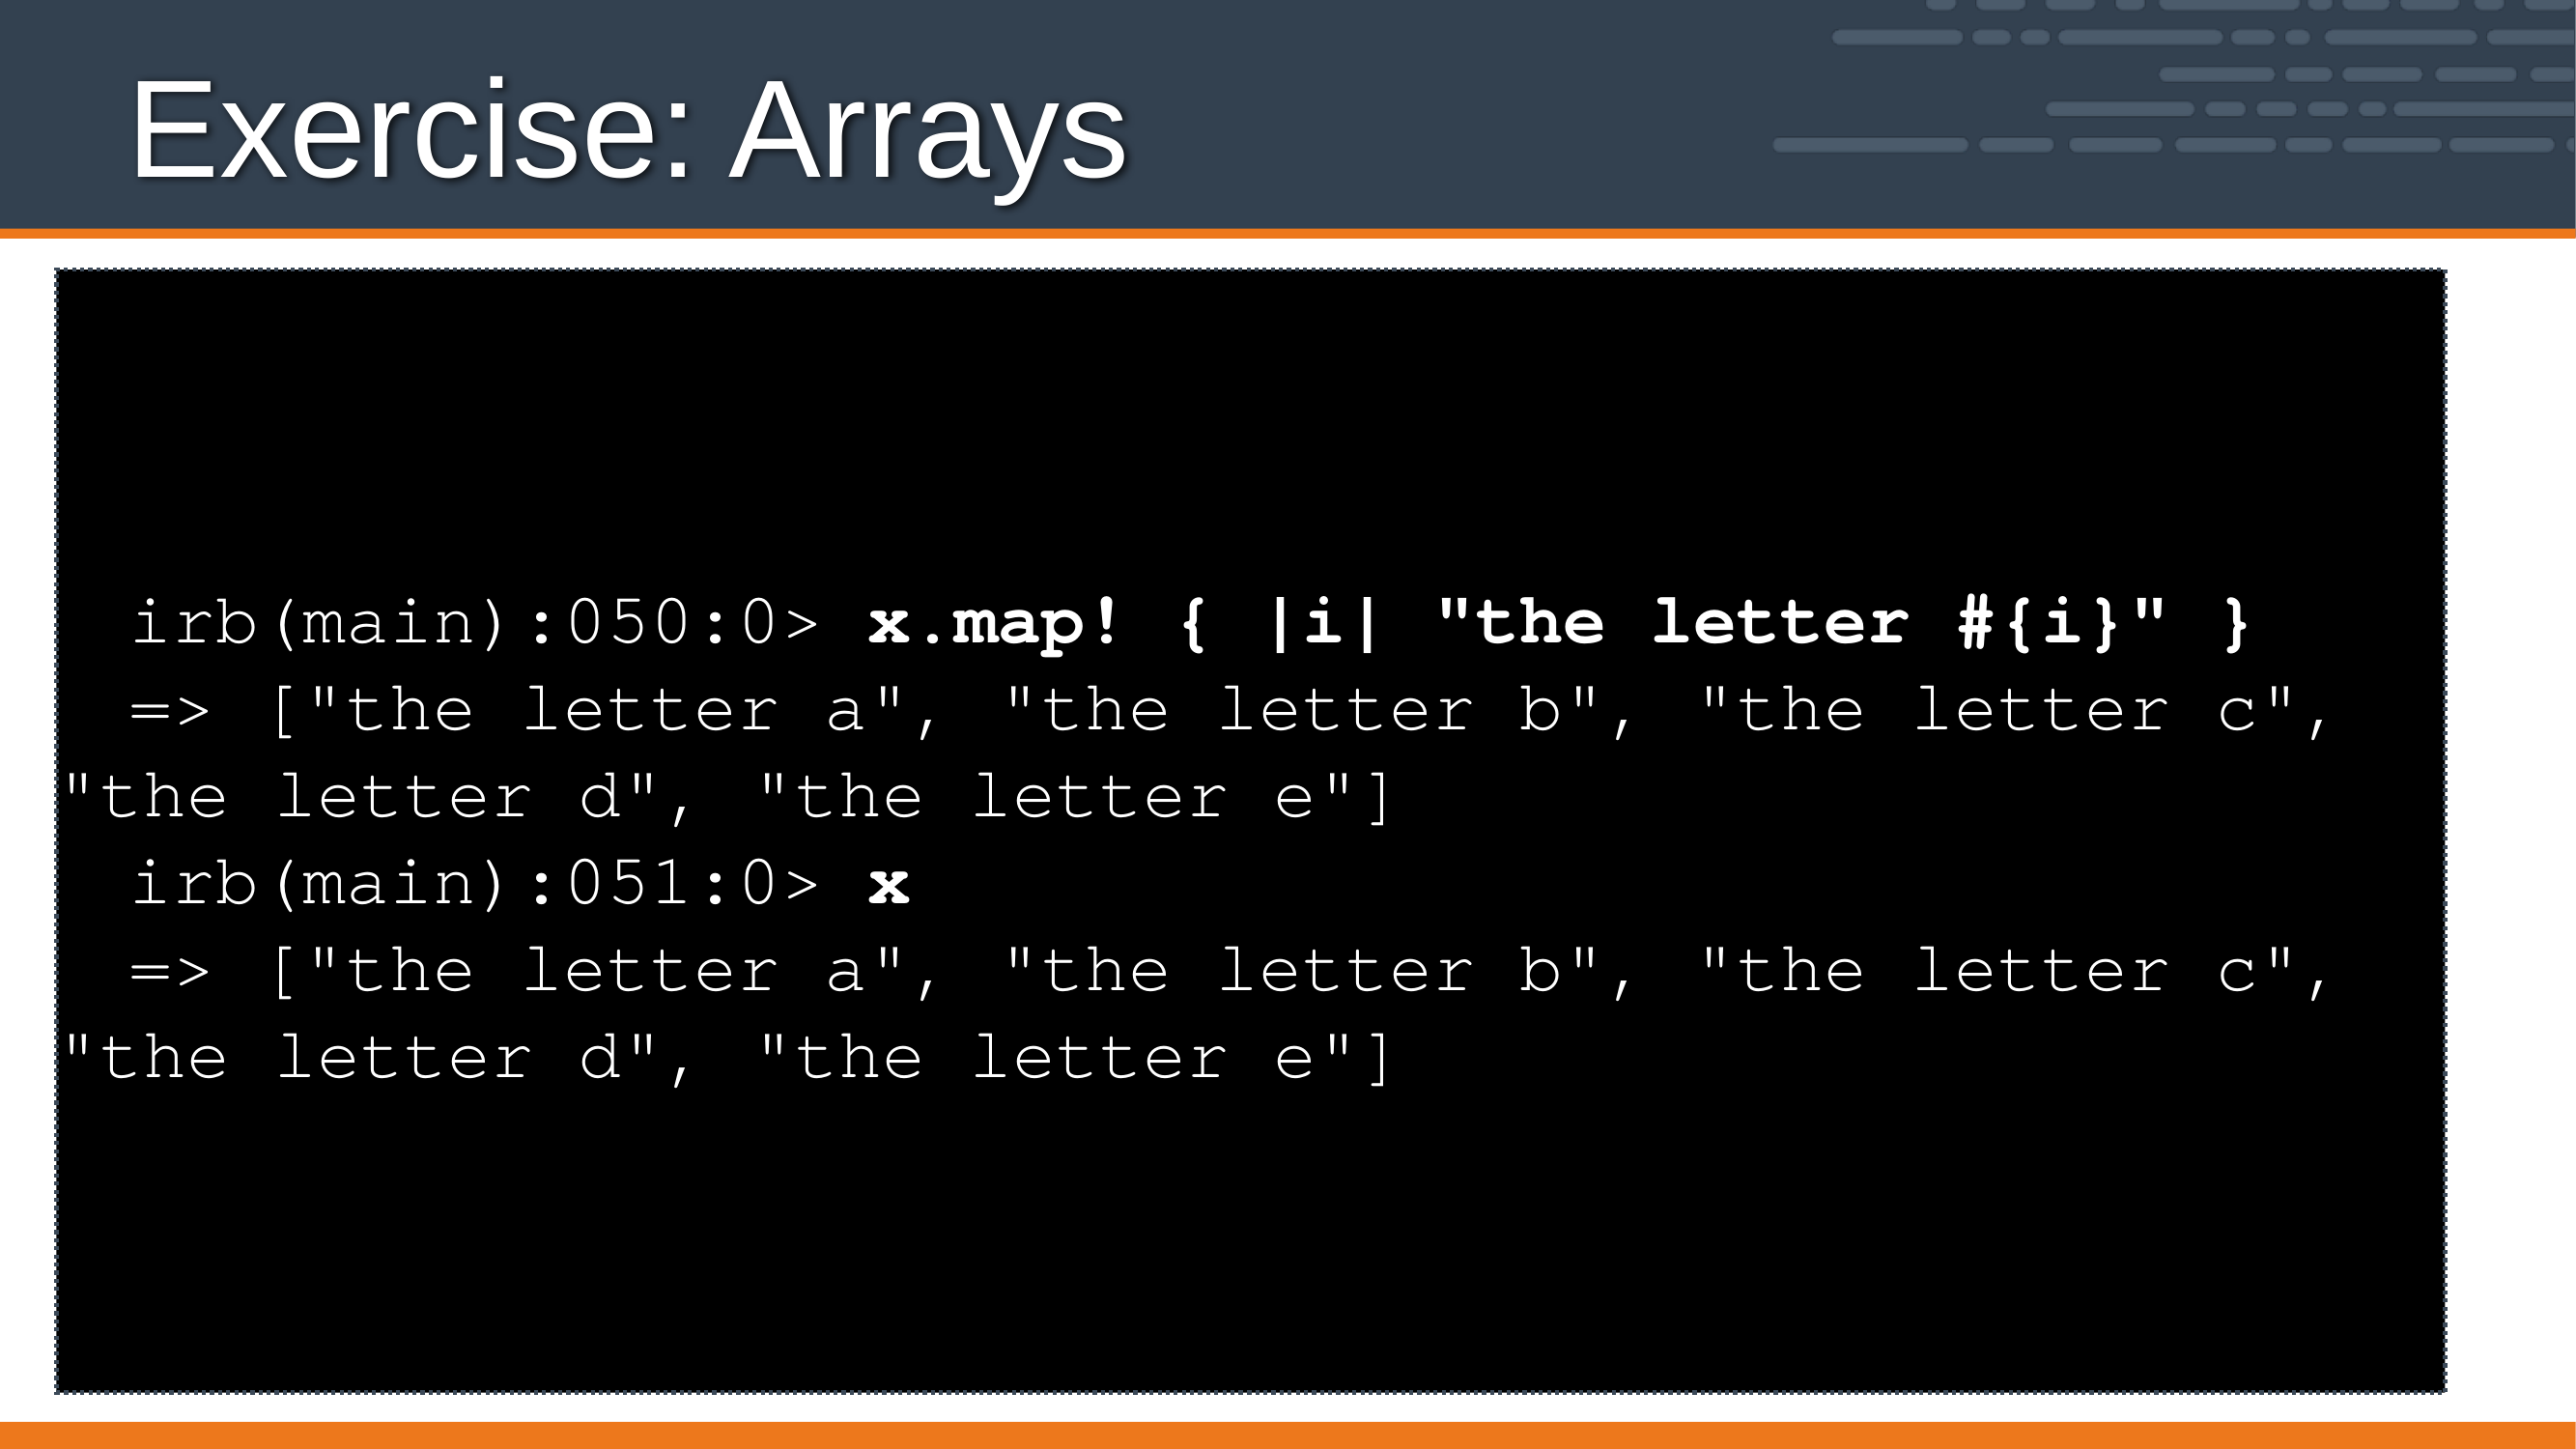

# Exercise: Arrays

irb(main):050:0> x.map! { |i| "the letter #{i}" }
=> ["the letter a", "the letter b", "the letter c", "the letter d", "the letter e"]
irb(main):051:0> x
=> ["the letter a", "the letter b", "the letter c", "the letter d", "the letter e"]